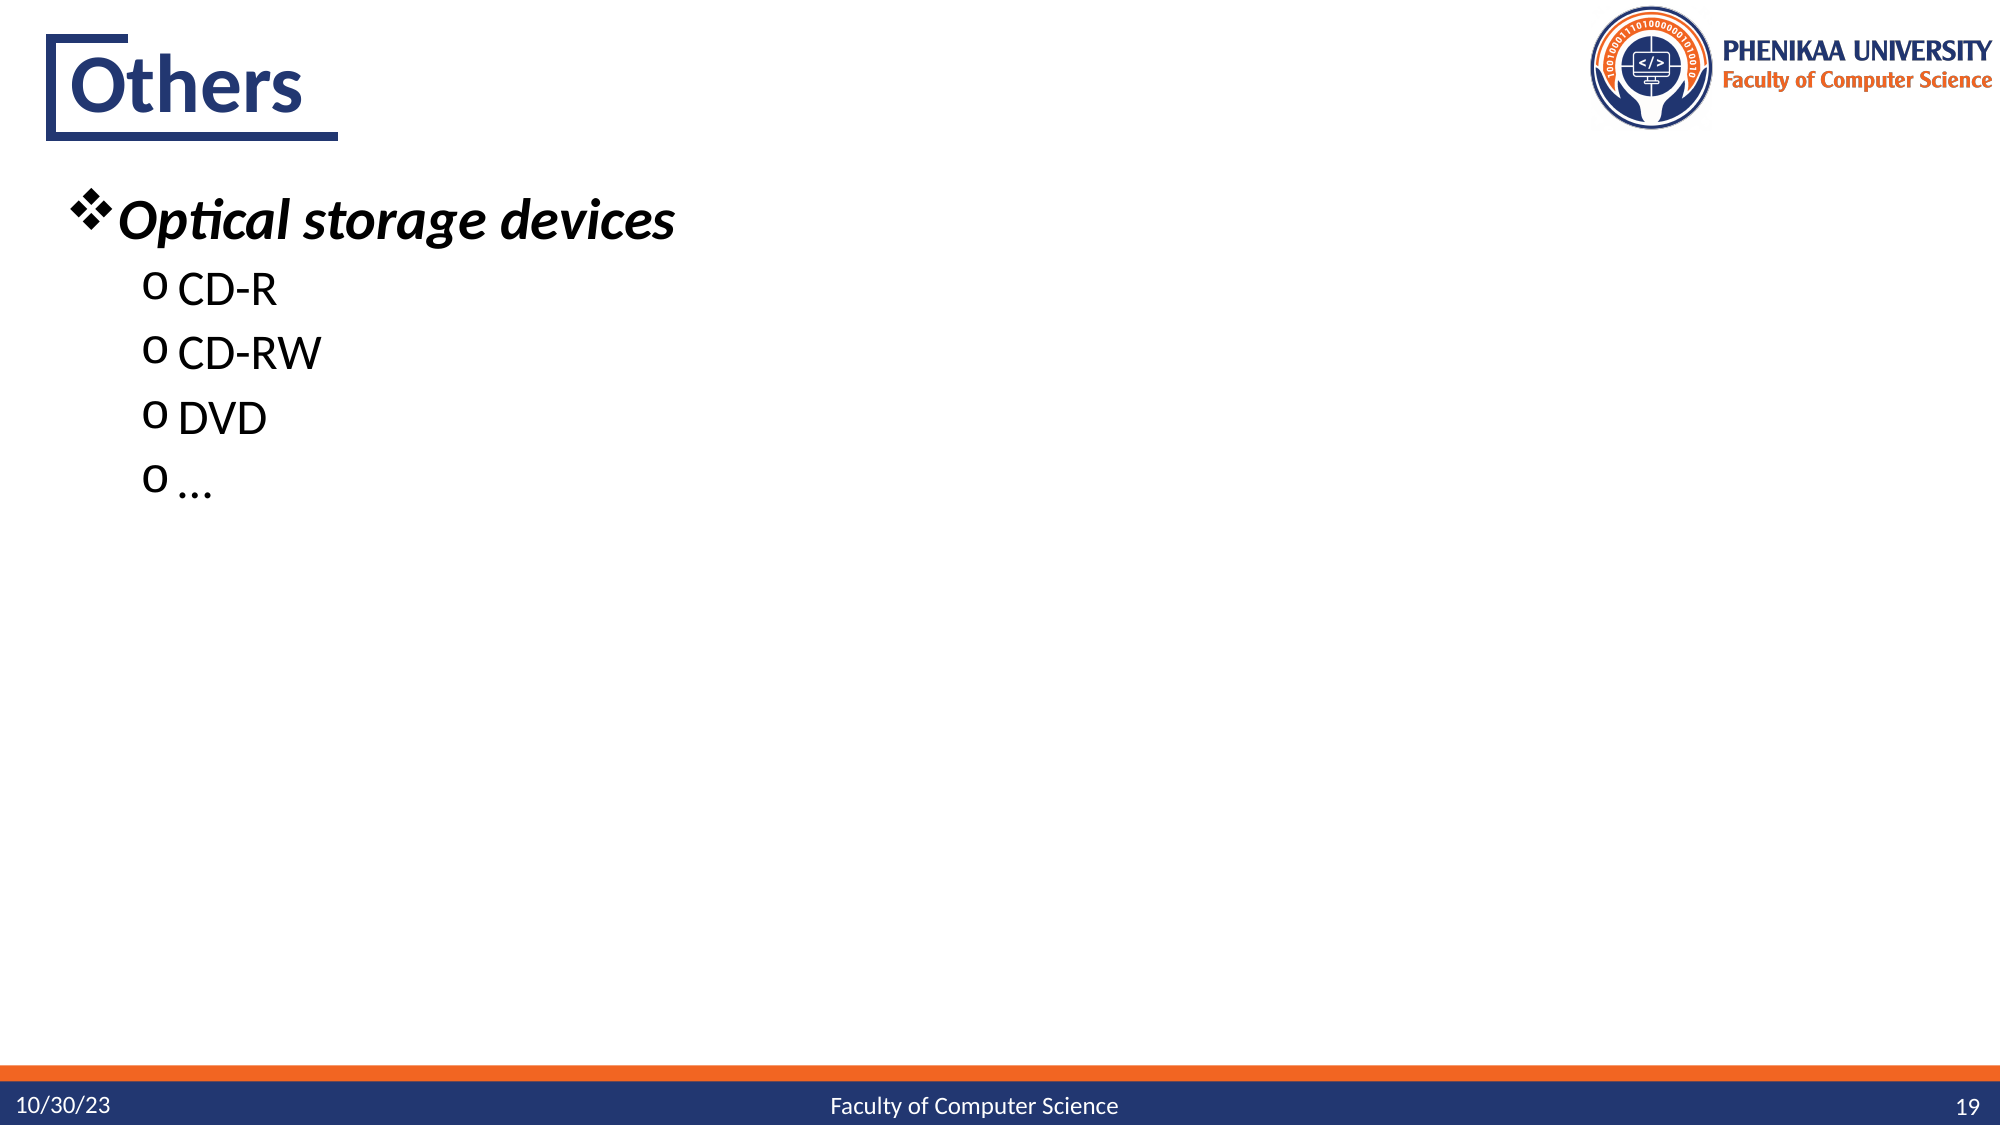

# Others
Optical storage devices
CD-R
CD-RW
DVD
…
10/30/23
19
Faculty of Computer Science